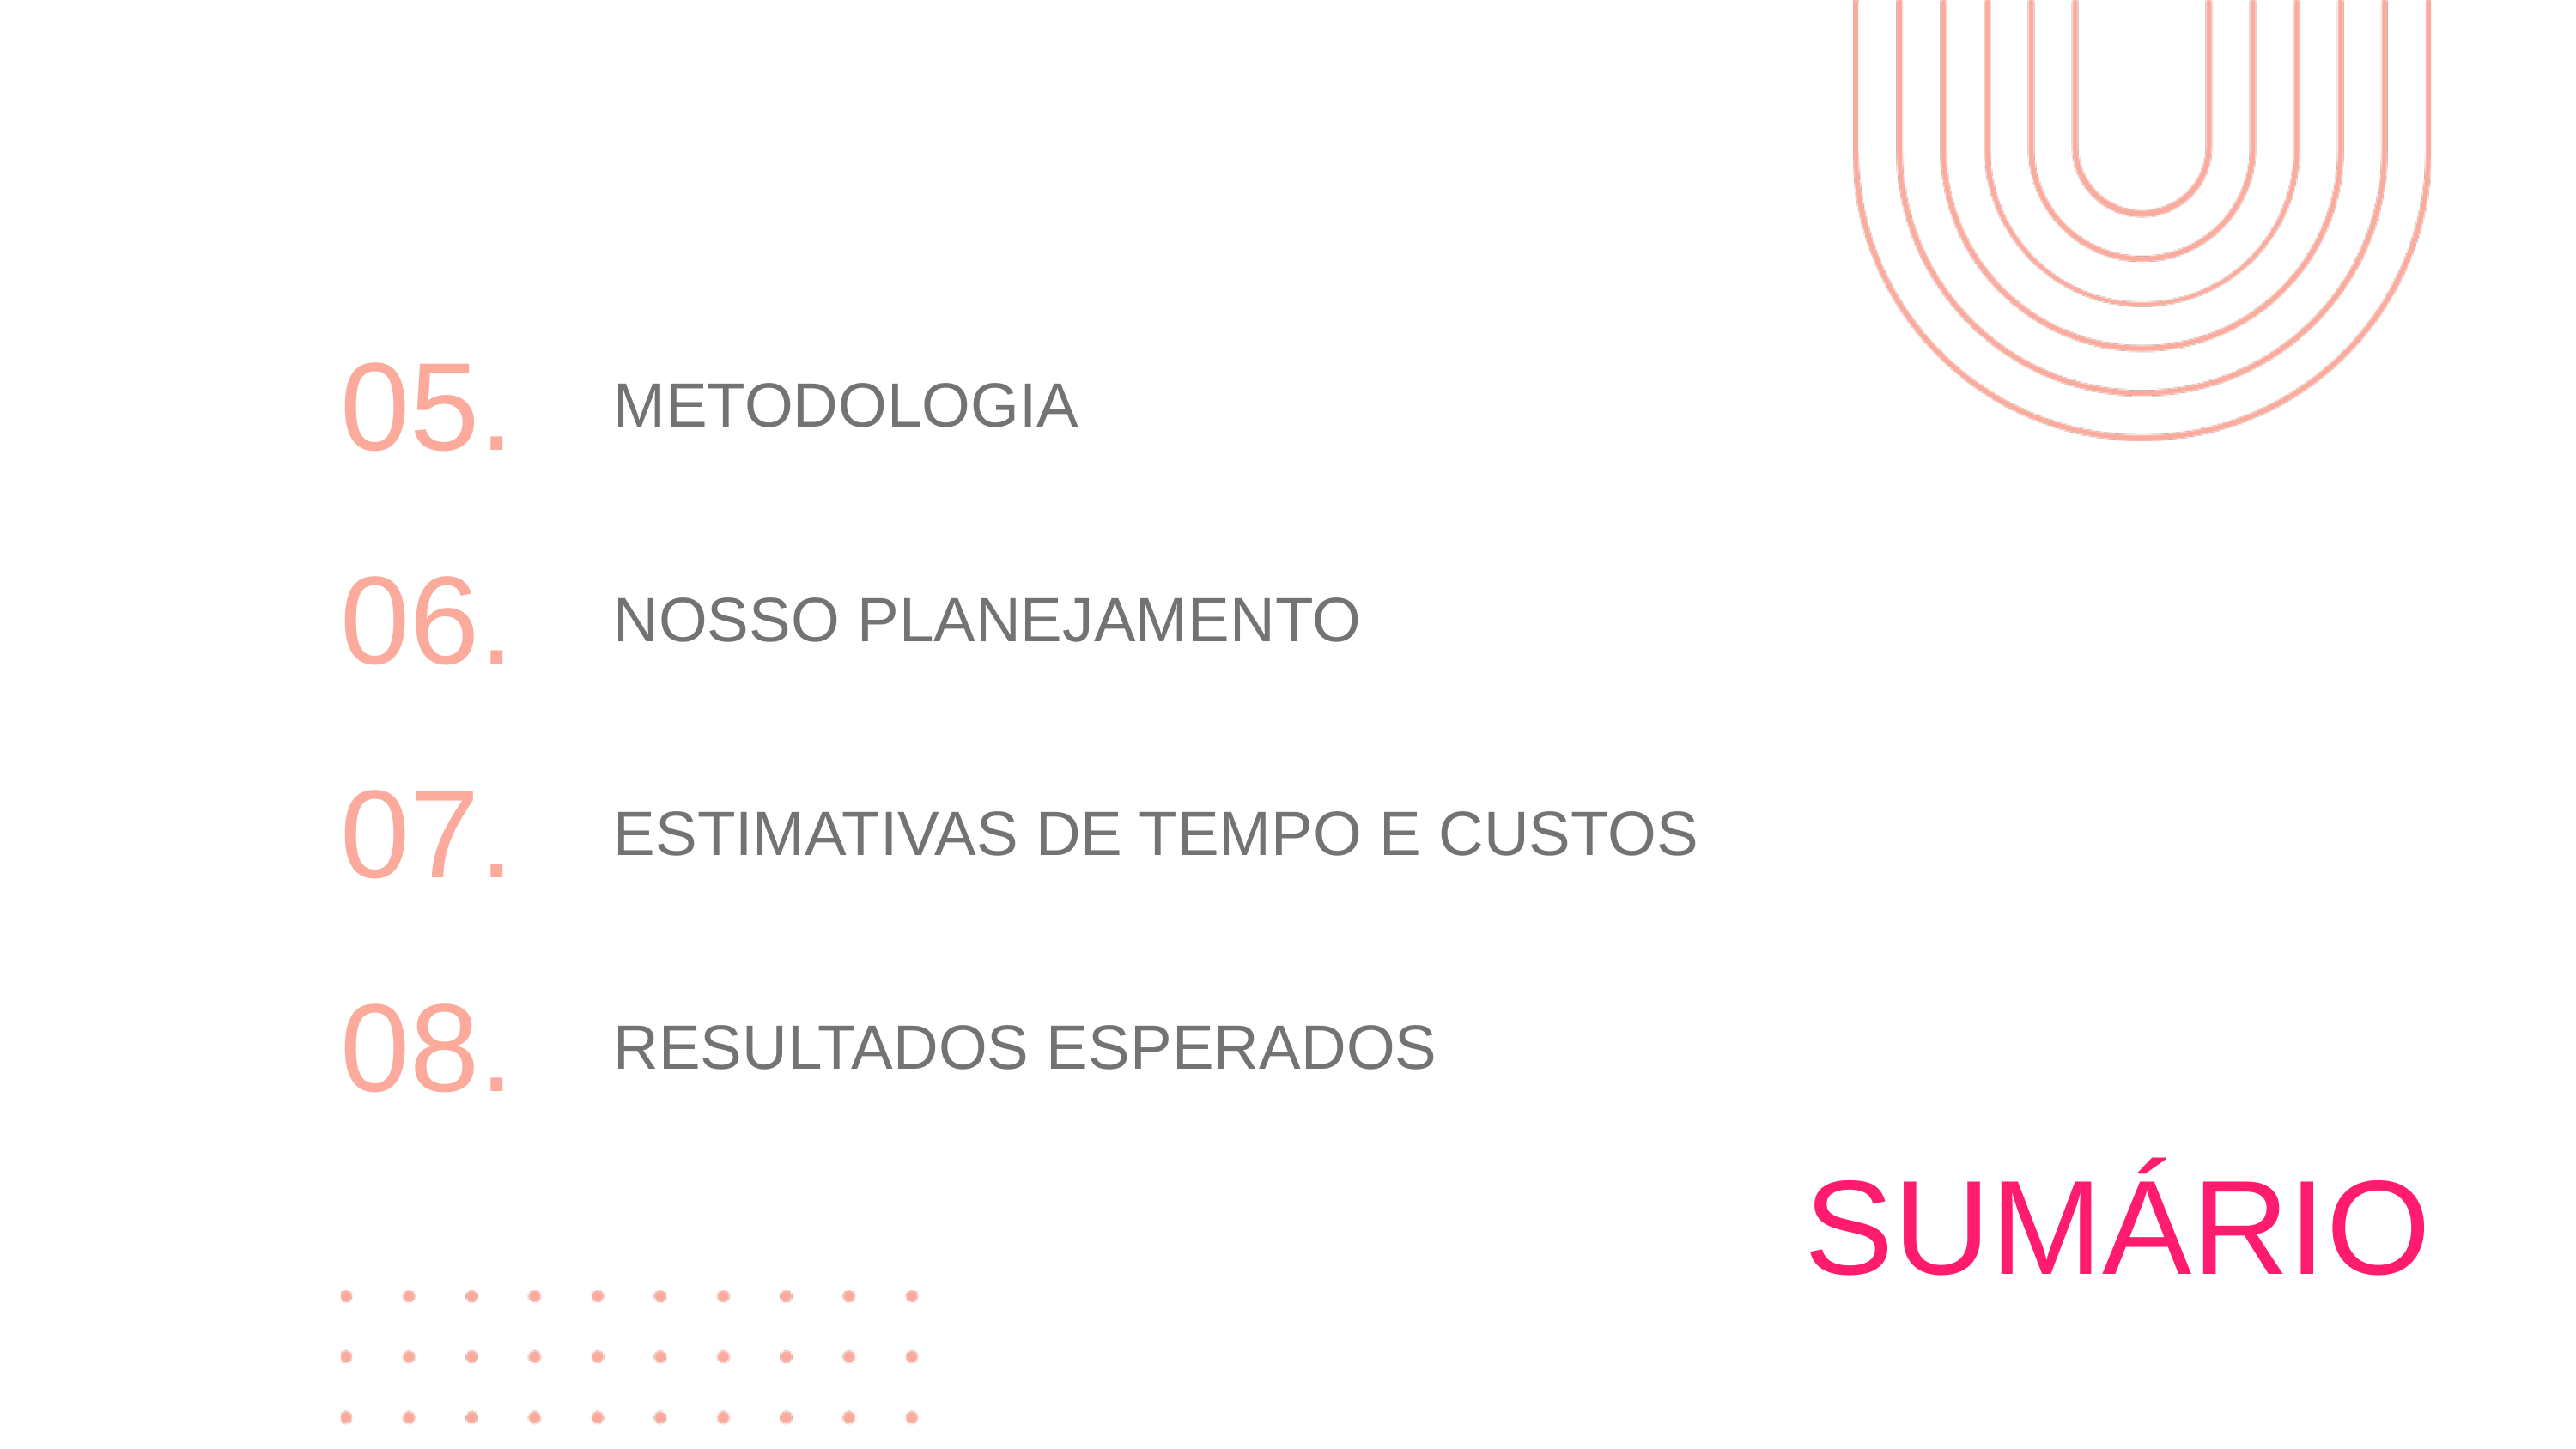

05.
METODOLOGIA
06.
NOSSO PLANEJAMENTO
07.
ESTIMATIVAS DE TEMPO E CUSTOS
08.
RESULTADOS ESPERADOS
SUMÁRIO